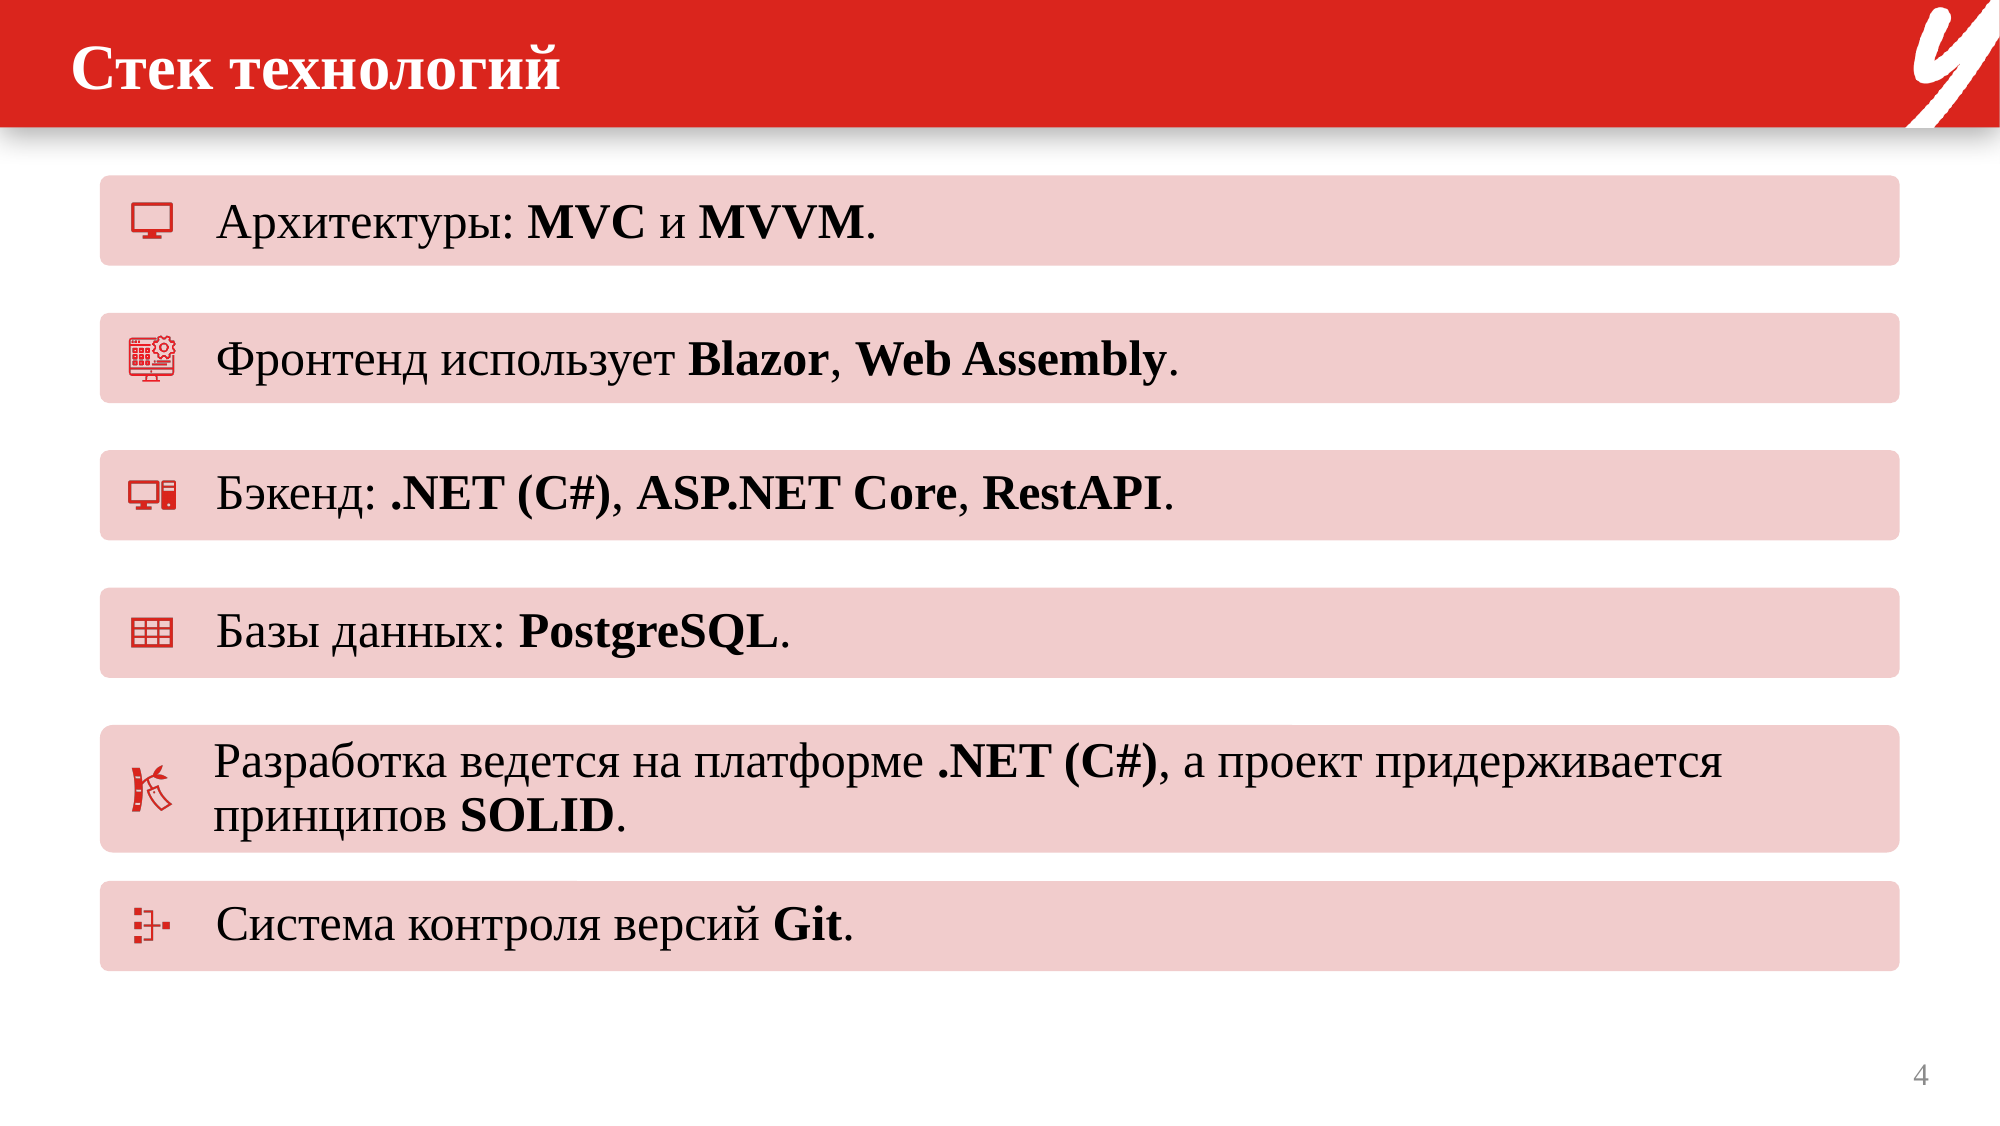

# Стек технологий
Архитектуры: MVC и MVVM.
Фронтенд использует Blazor, Web Assembly.
Бэкенд: .NET (C#), ASP.NET Core, RestAPI.
Базы данных: PostgreSQL.
Разработка ведется на платформе .NET (С#), а проект придерживается принципов SOLID.
Система контроля версий Git.
4